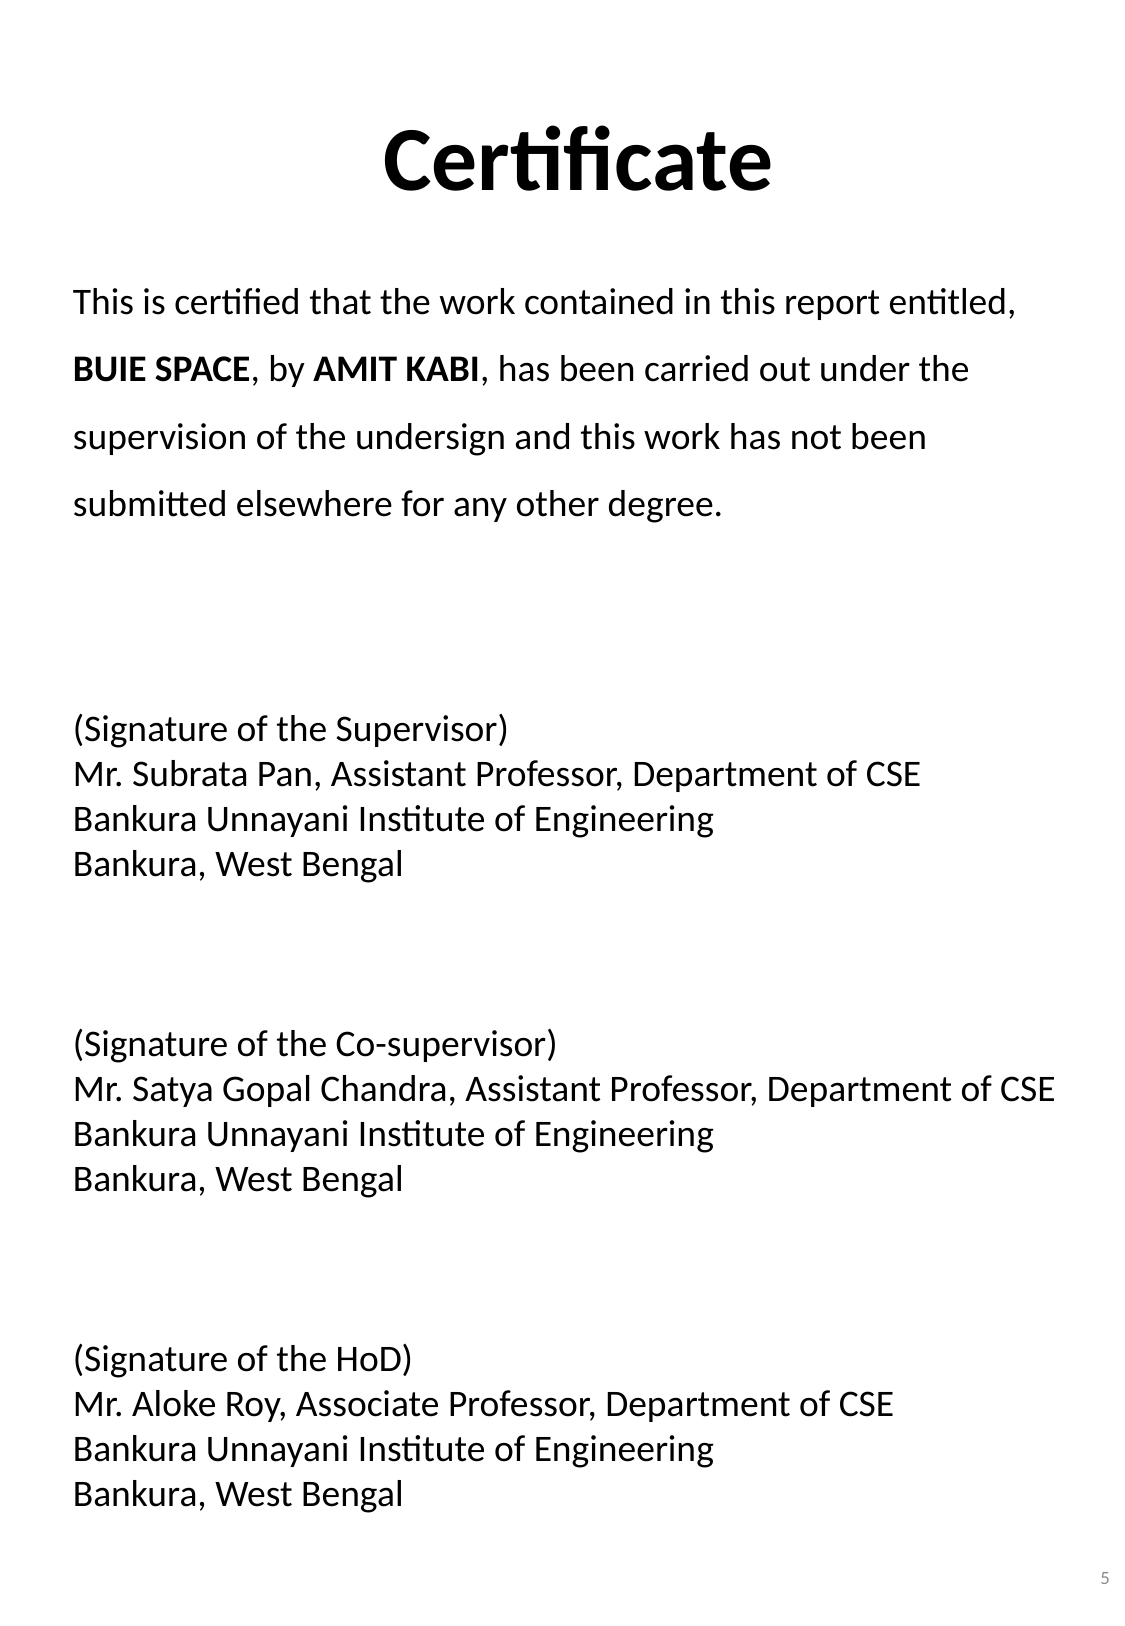

Certificate

This is certified that the work contained in this report entitled, BUIE SPACE, by AMIT KABI, has been carried out under the supervision of the undersign and this work has not been submitted elsewhere for any other degree.

(Signature of the Supervisor)
Mr. Subrata Pan, Assistant Professor, Department of CSE
Bankura Unnayani Institute of Engineering
Bankura, West Bengal

(Signature of the Co-supervisor)
Mr. Satya Gopal Chandra, Assistant Professor, Department of CSE
Bankura Unnayani Institute of Engineering
Bankura, West Bengal

(Signature of the HoD)
Mr. Aloke Roy, Associate Professor, Department of CSE
Bankura Unnayani Institute of Engineering
Bankura, West Bengal
5